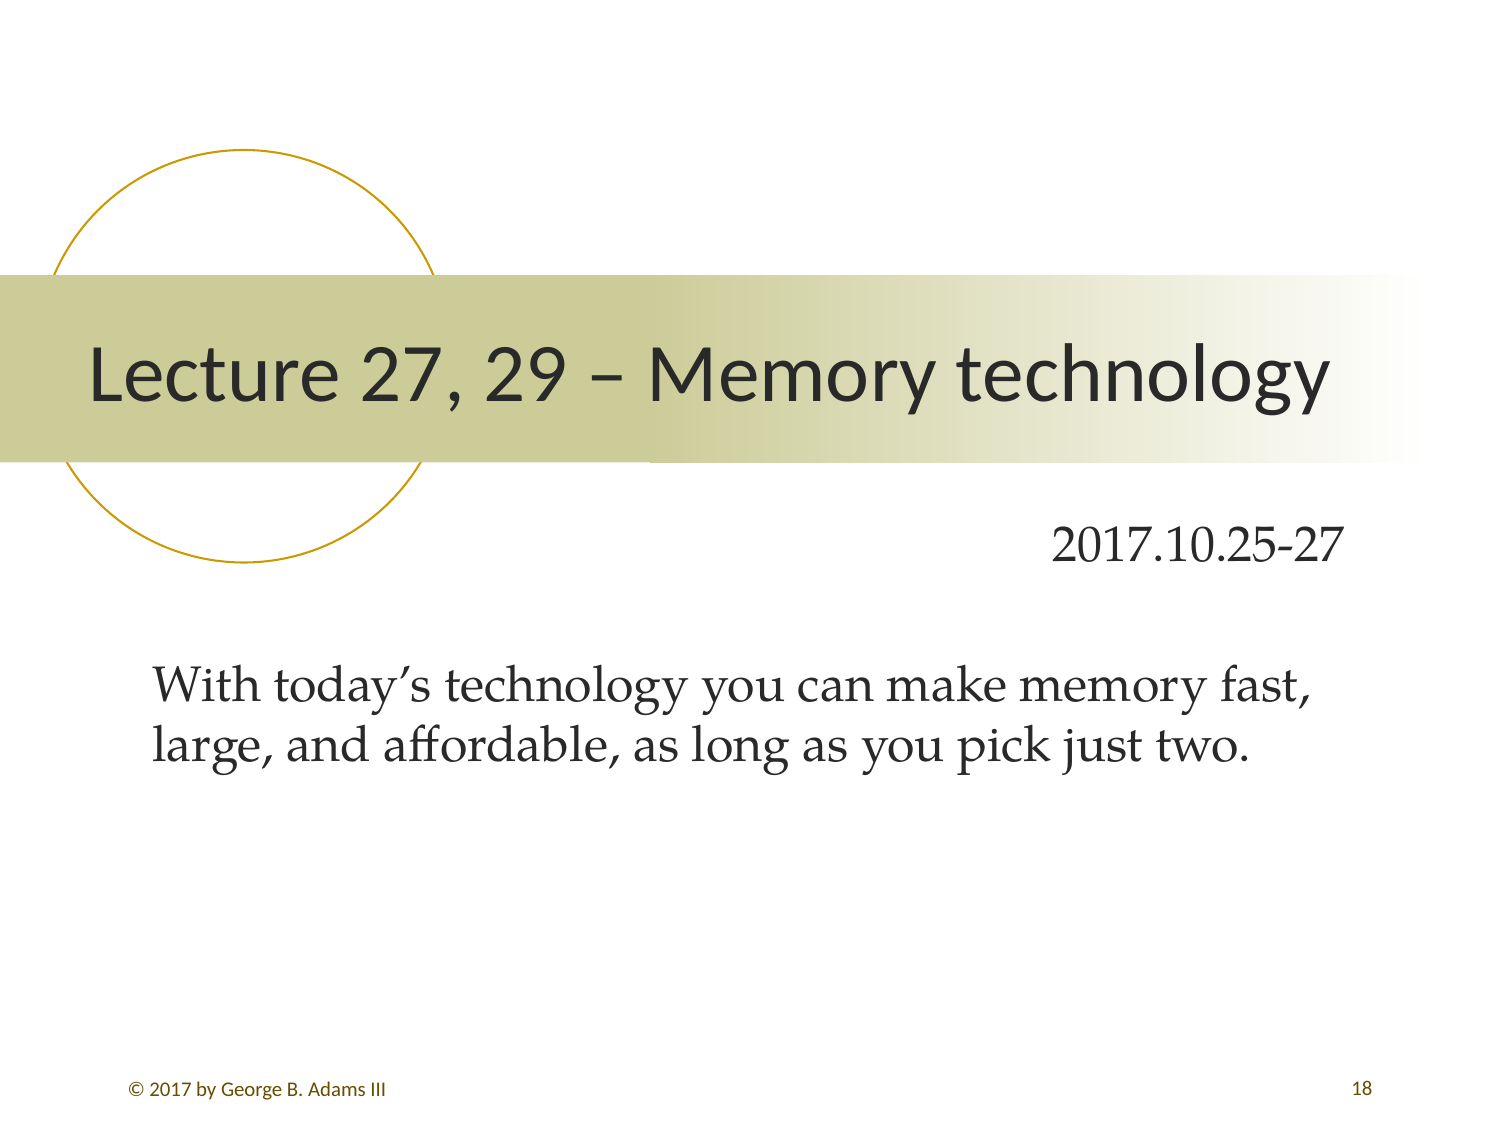

# Lecture 27, 29 – Memory technology
						2017.10.25-27

With today’s technology you can make memory fast, large, and affordable, as long as you pick just two.
18
© 2017 by George B. Adams III